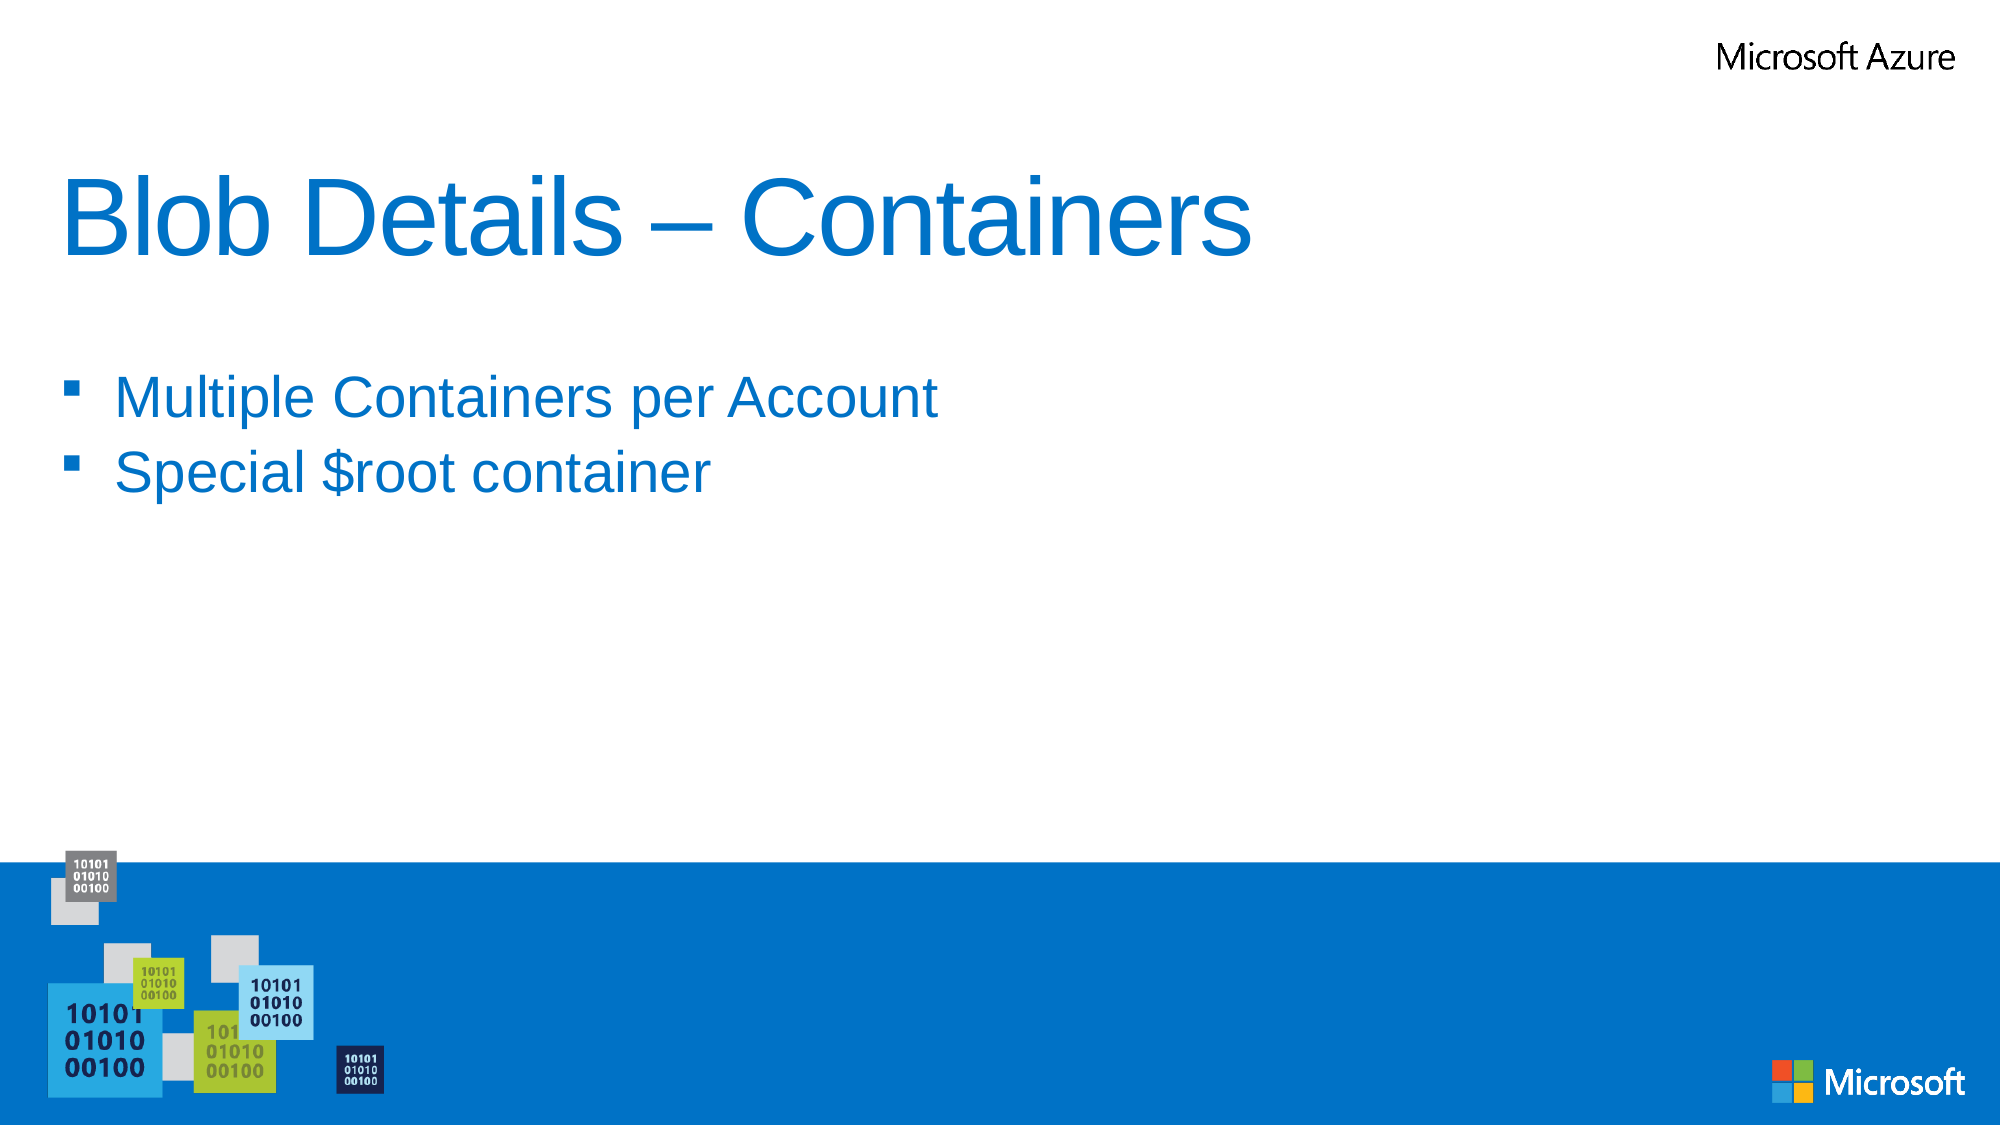

# Blob Details – Containers
Multiple Containers per Account
Special $root container